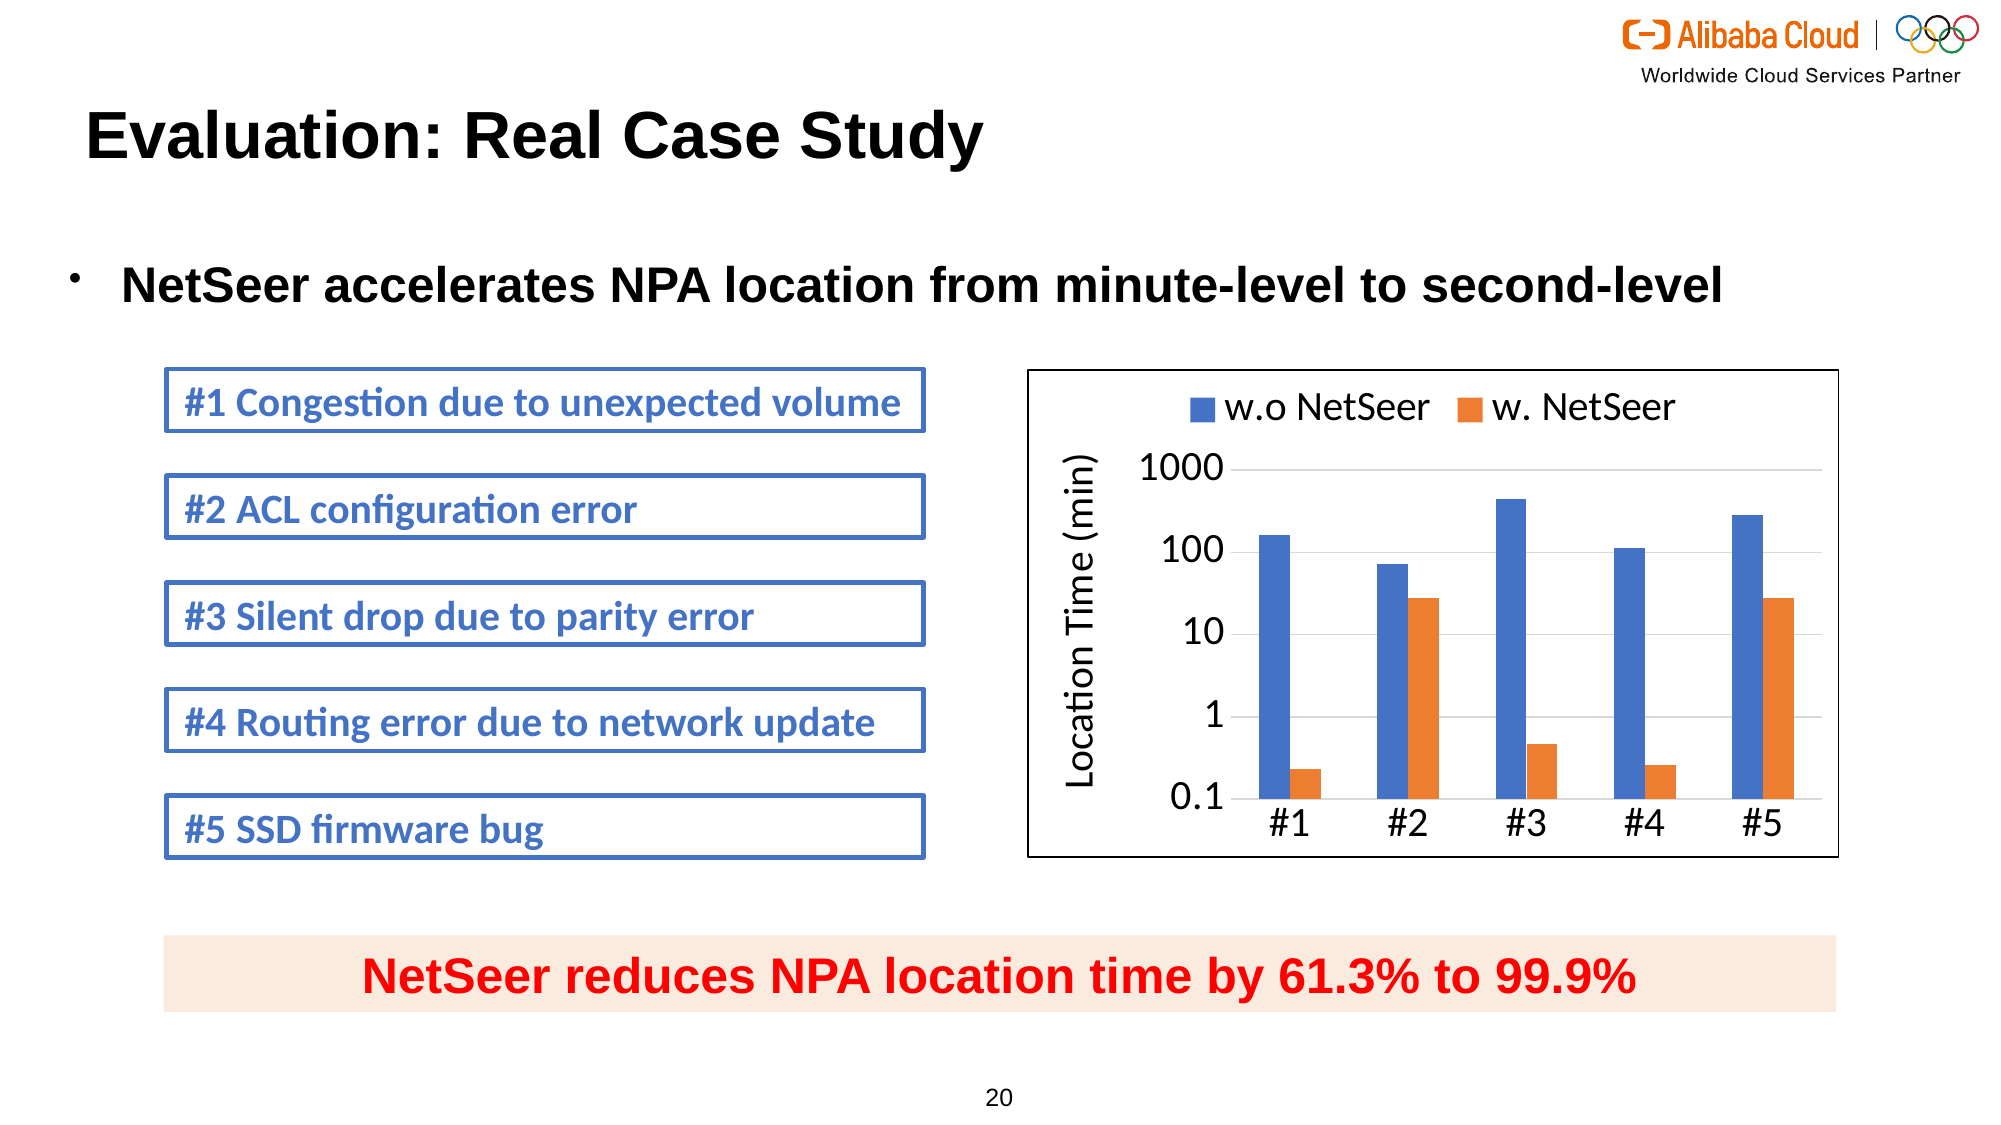

# Evaluation: Real Case Study
NetSeer accelerates NPA location from minute-level to second-level

### Chart

| Category | w.o NetSeer | w. NetSeer |
|---|---|---|
| #1 | 162.0 | 0.232 |
| #2 | 73.0 | 28.233 |
| #3 | 442.0 | 0.474 |
| #4 | 113.0 | 0.258 |
| #5 | 284.0 | 27.713 |
 #1 Congestion due to unexpected volume
 #2 ACL configuration error
 #3 Silent drop due to parity error
 #4 Routing error due to network update
 #5 SSD firmware bug
NetSeer reduces NPA location time by 61.3% to 99.9%
20